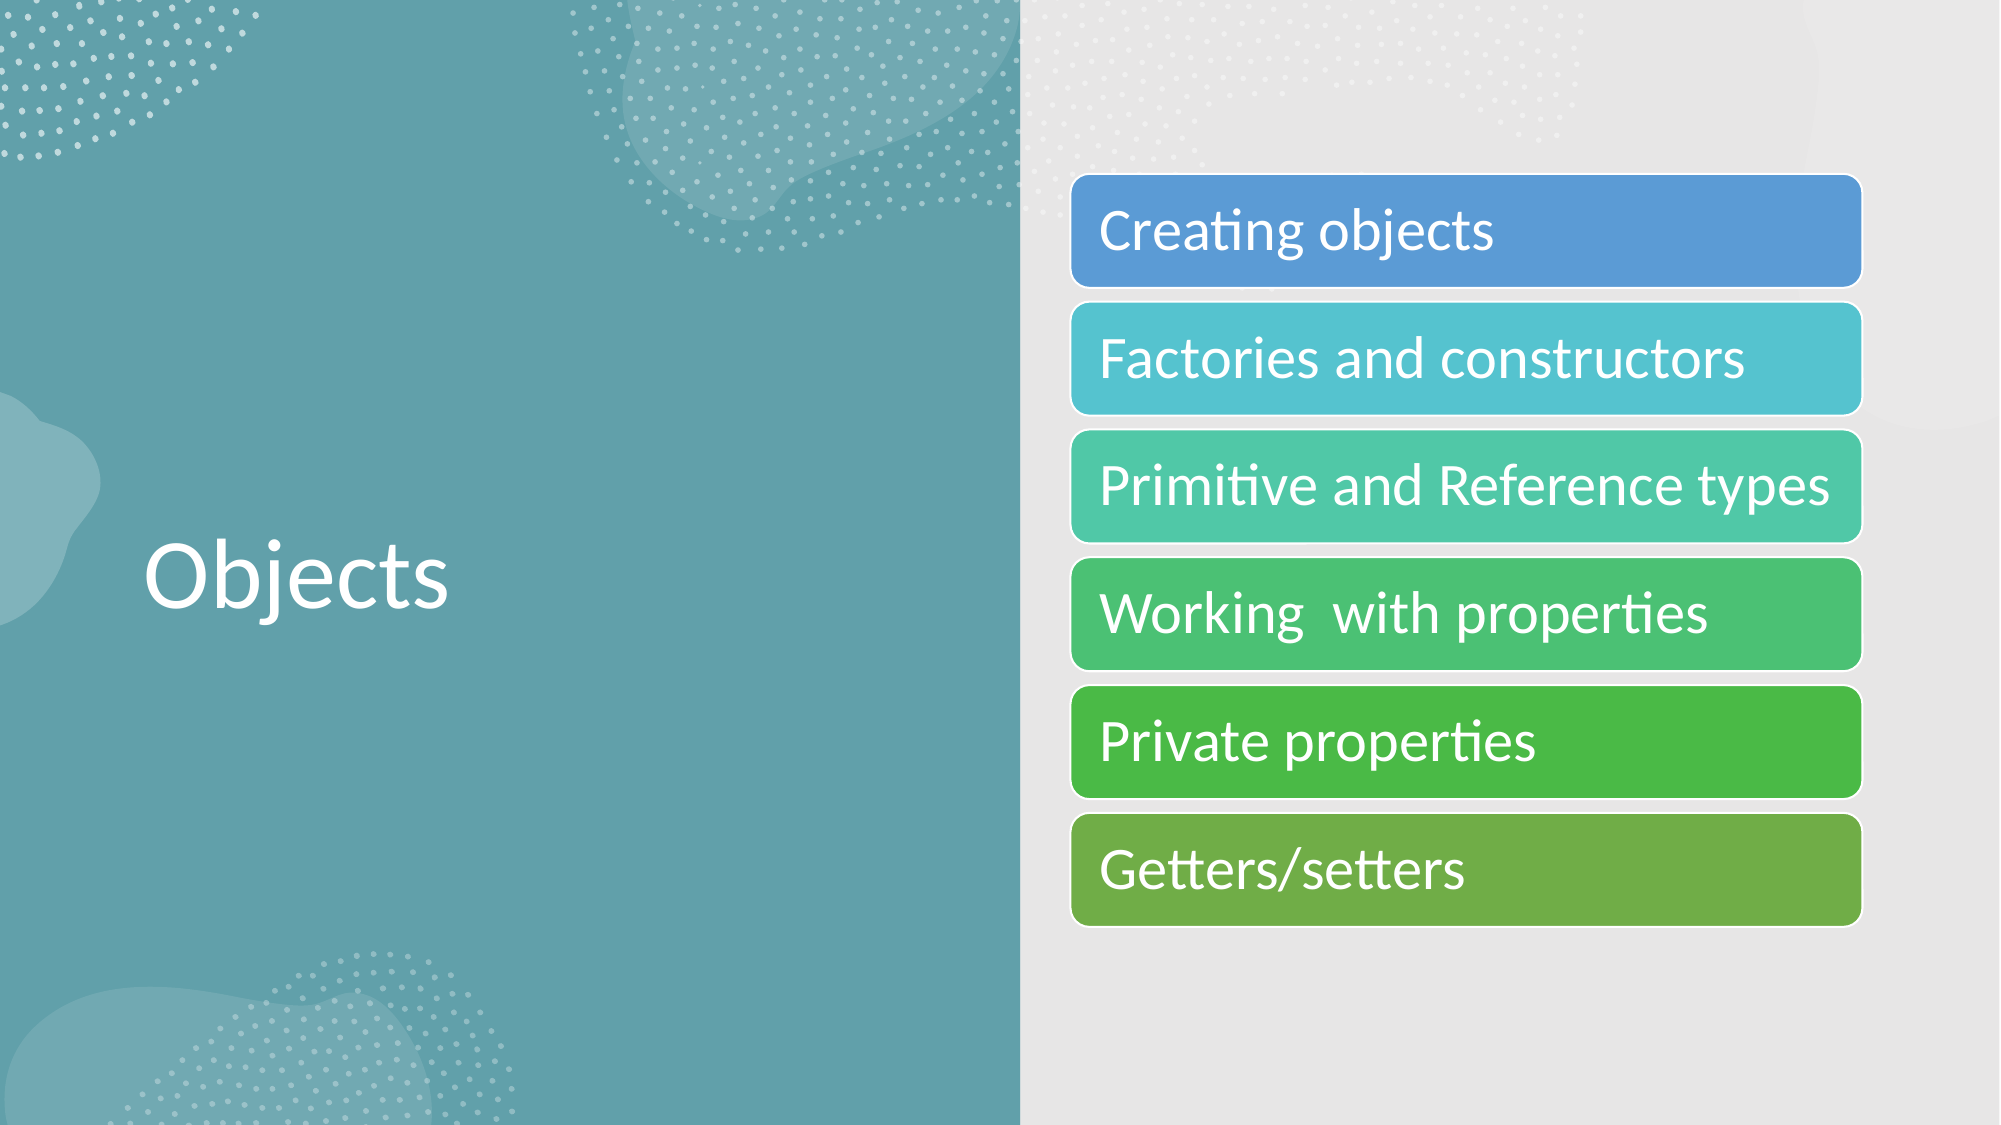

Creating objects
Factories and constructors
Primitive and Reference types
Working  with properties
Private properties
Getters/setters
# Objects